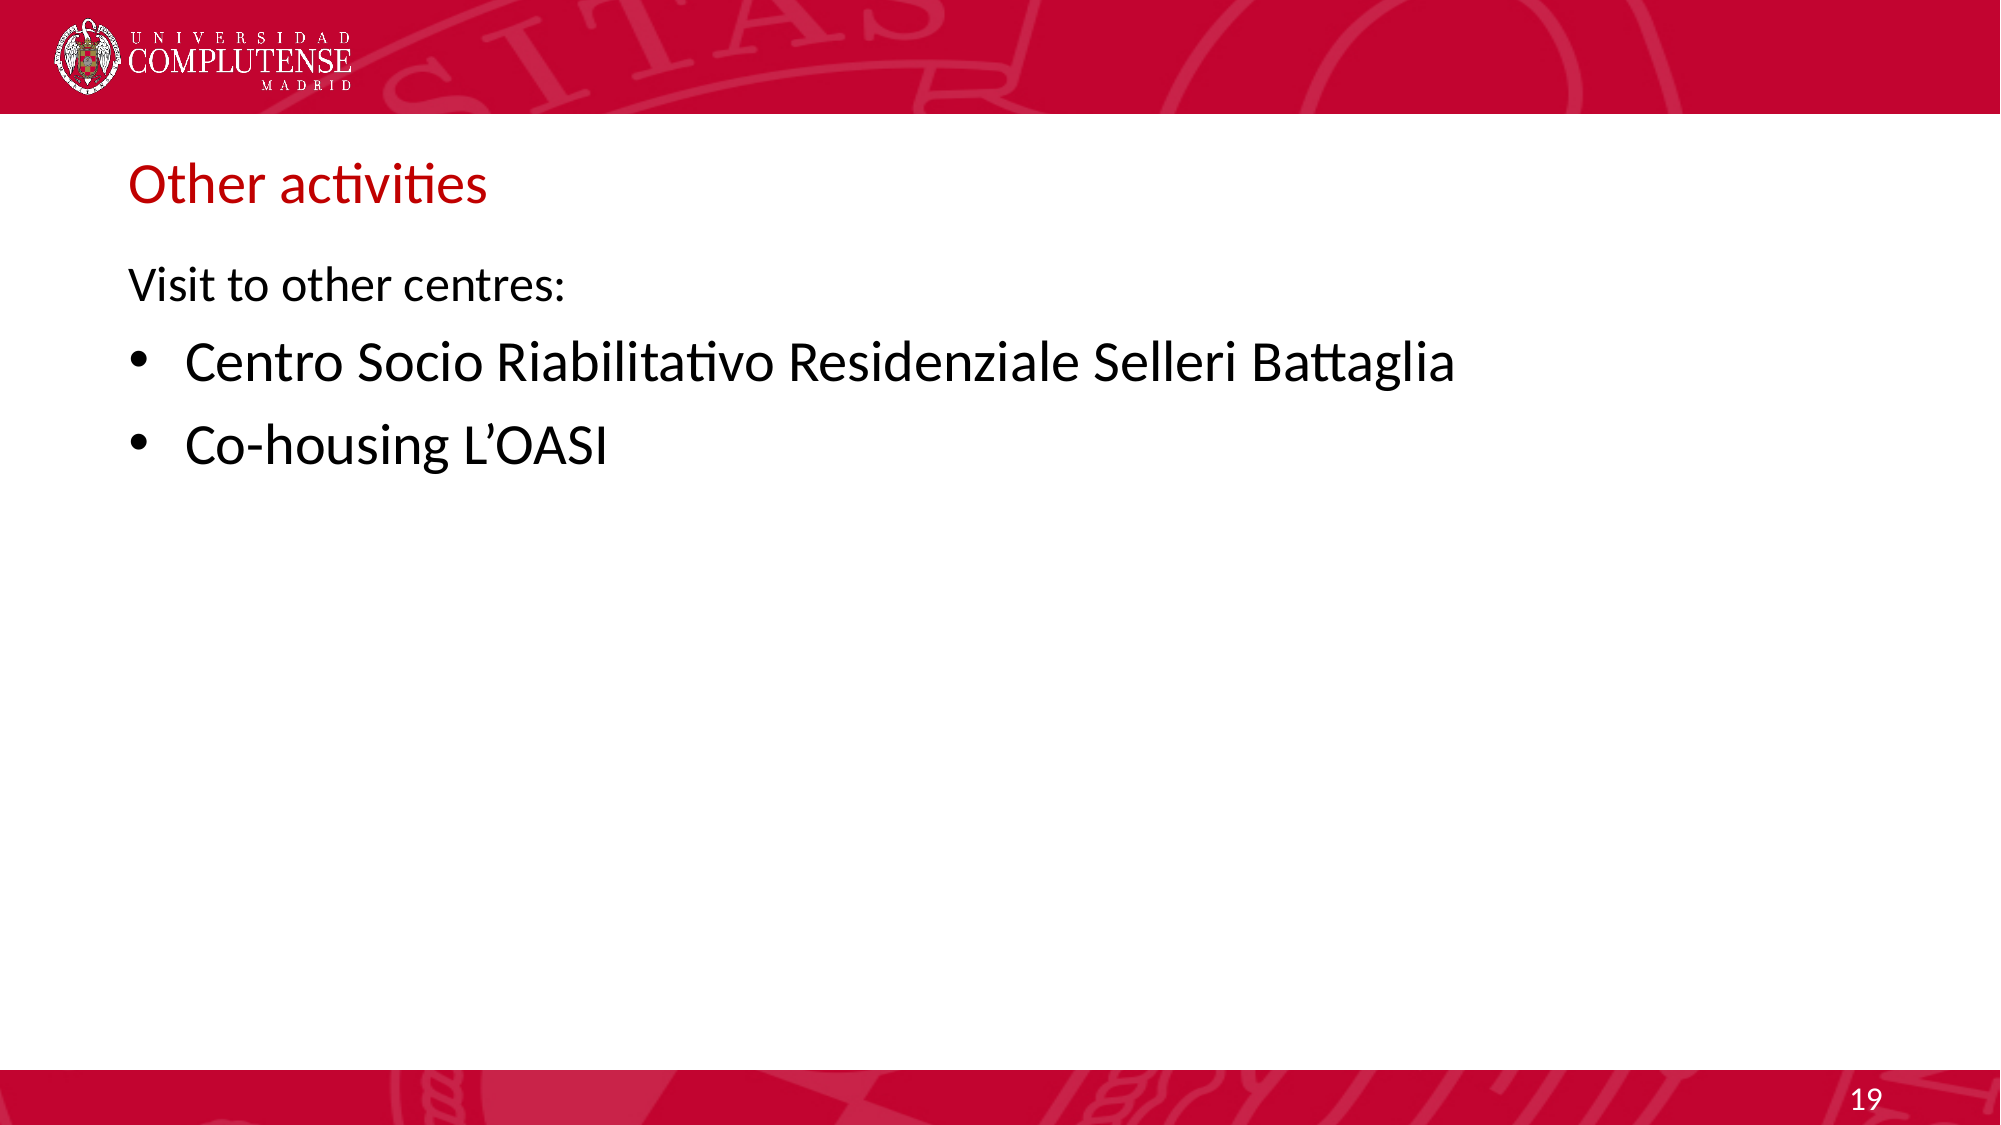

# Other activities
Visit to other centres:
Centro Socio Riabilitativo Residenziale Selleri Battaglia
Co-housing L’OASI